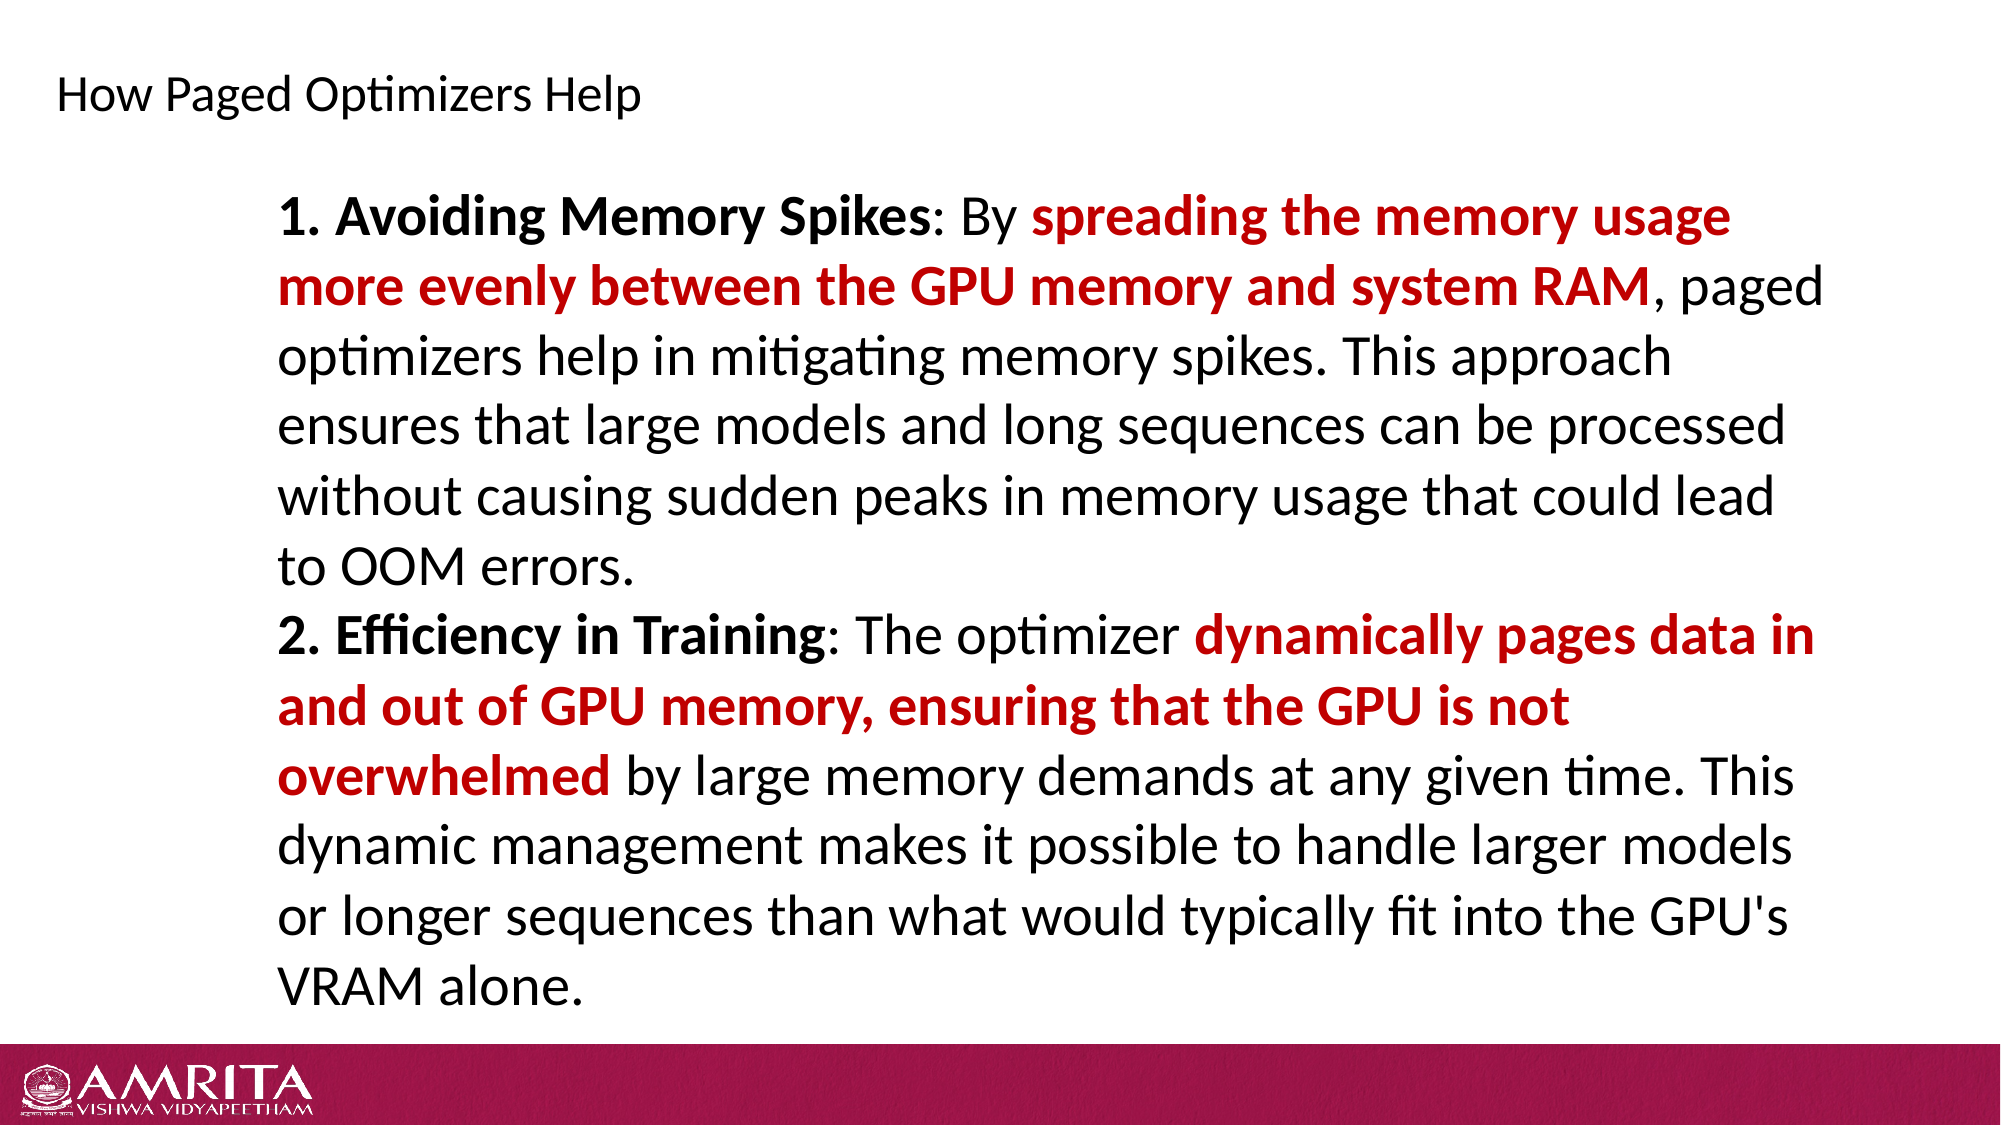

How Paged Optimizers Help
1. Avoiding Memory Spikes: By spreading the memory usage more evenly between the GPU memory and system RAM, paged optimizers help in mitigating memory spikes. This approach ensures that large models and long sequences can be processed without causing sudden peaks in memory usage that could lead to OOM errors.
2. Efficiency in Training: The optimizer dynamically pages data in and out of GPU memory, ensuring that the GPU is not overwhelmed by large memory demands at any given time. This dynamic management makes it possible to handle larger models or longer sequences than what would typically fit into the GPU's VRAM alone.